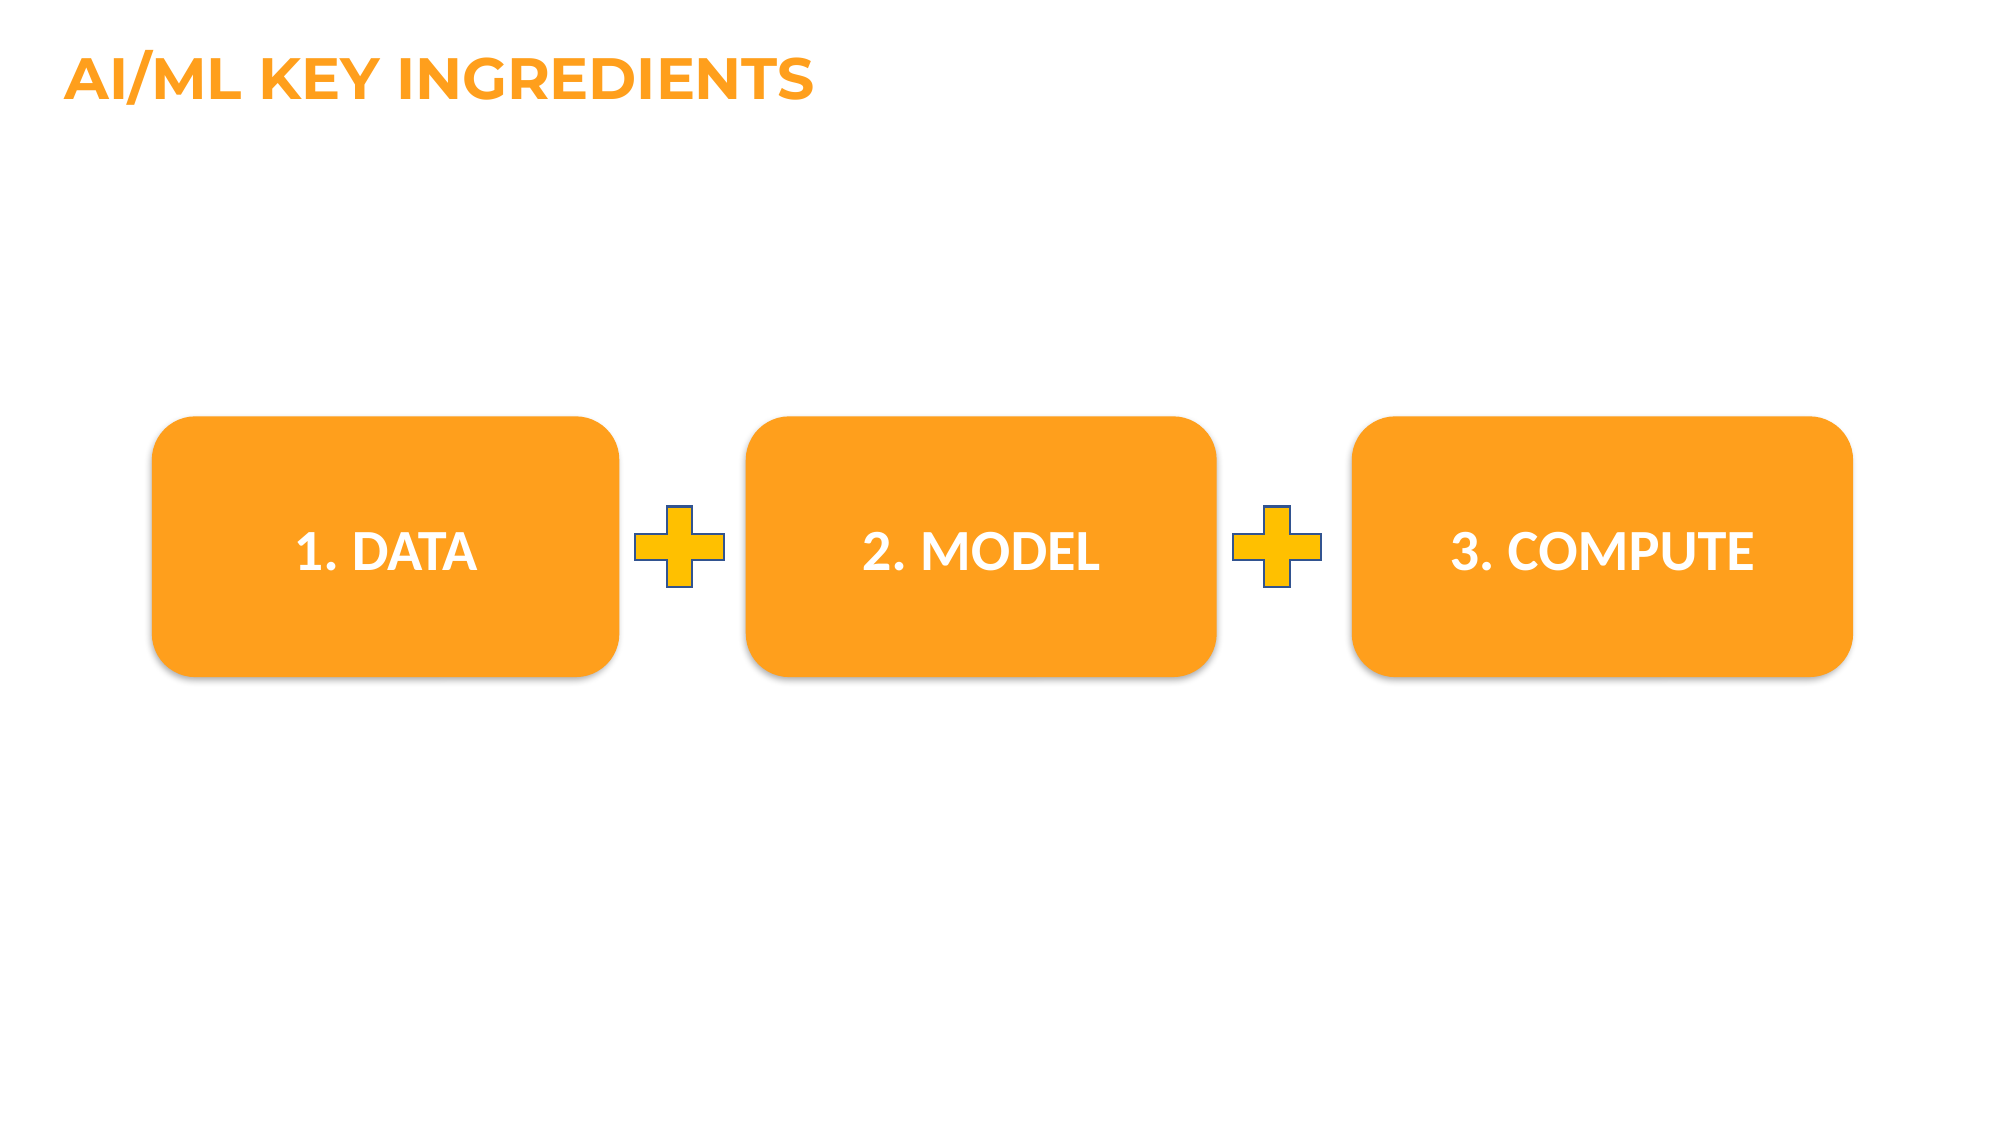

AI/ML KEY INGREDIENTS
1. DATA
2. MODEL
3. COMPUTE